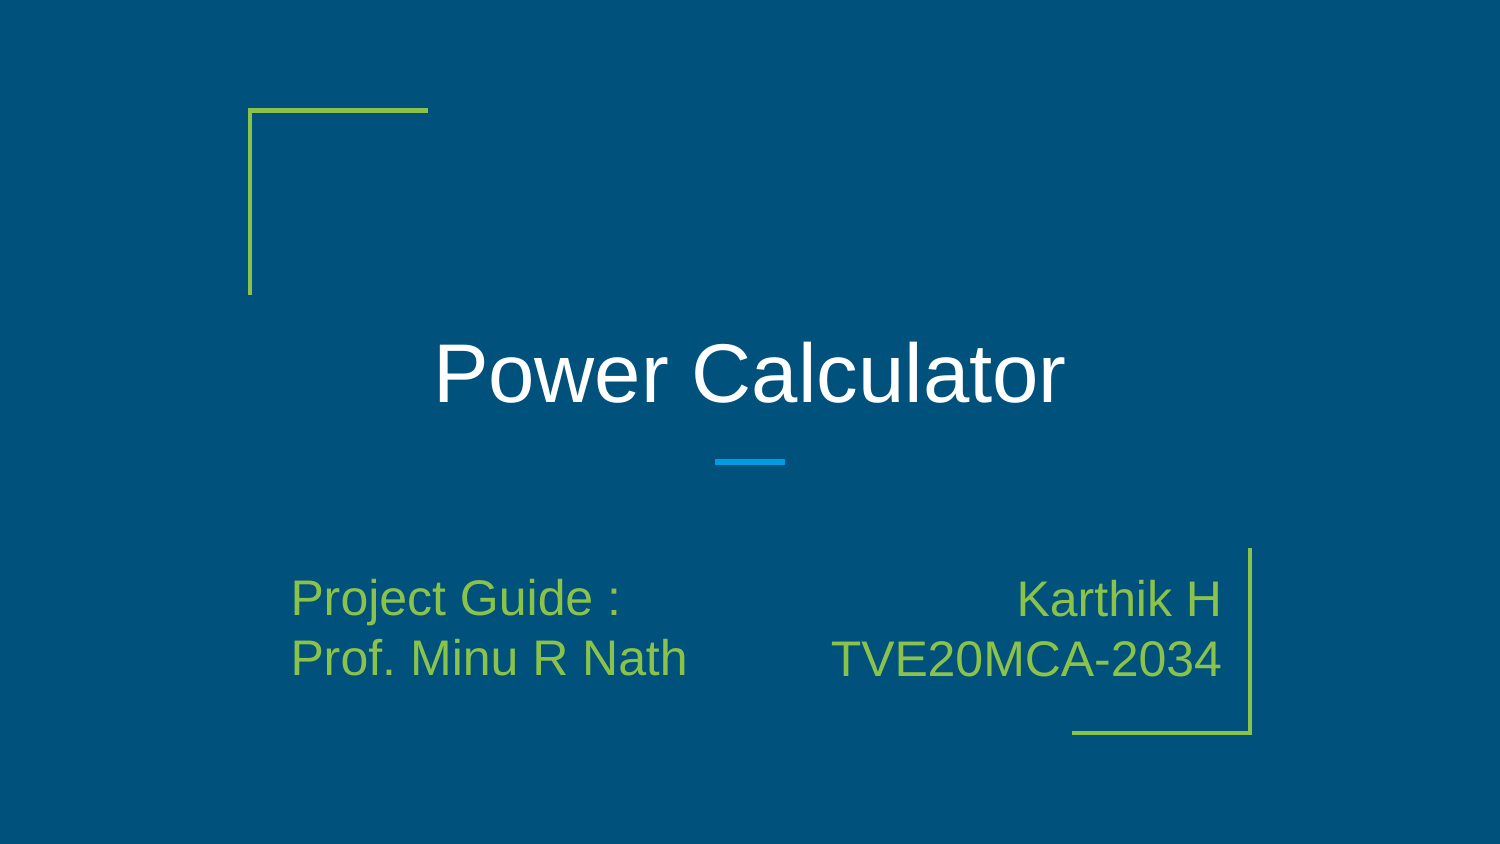

# Power Calculator
Project Guide :
Prof. Minu R Nath
Karthik H
TVE20MCA-2034